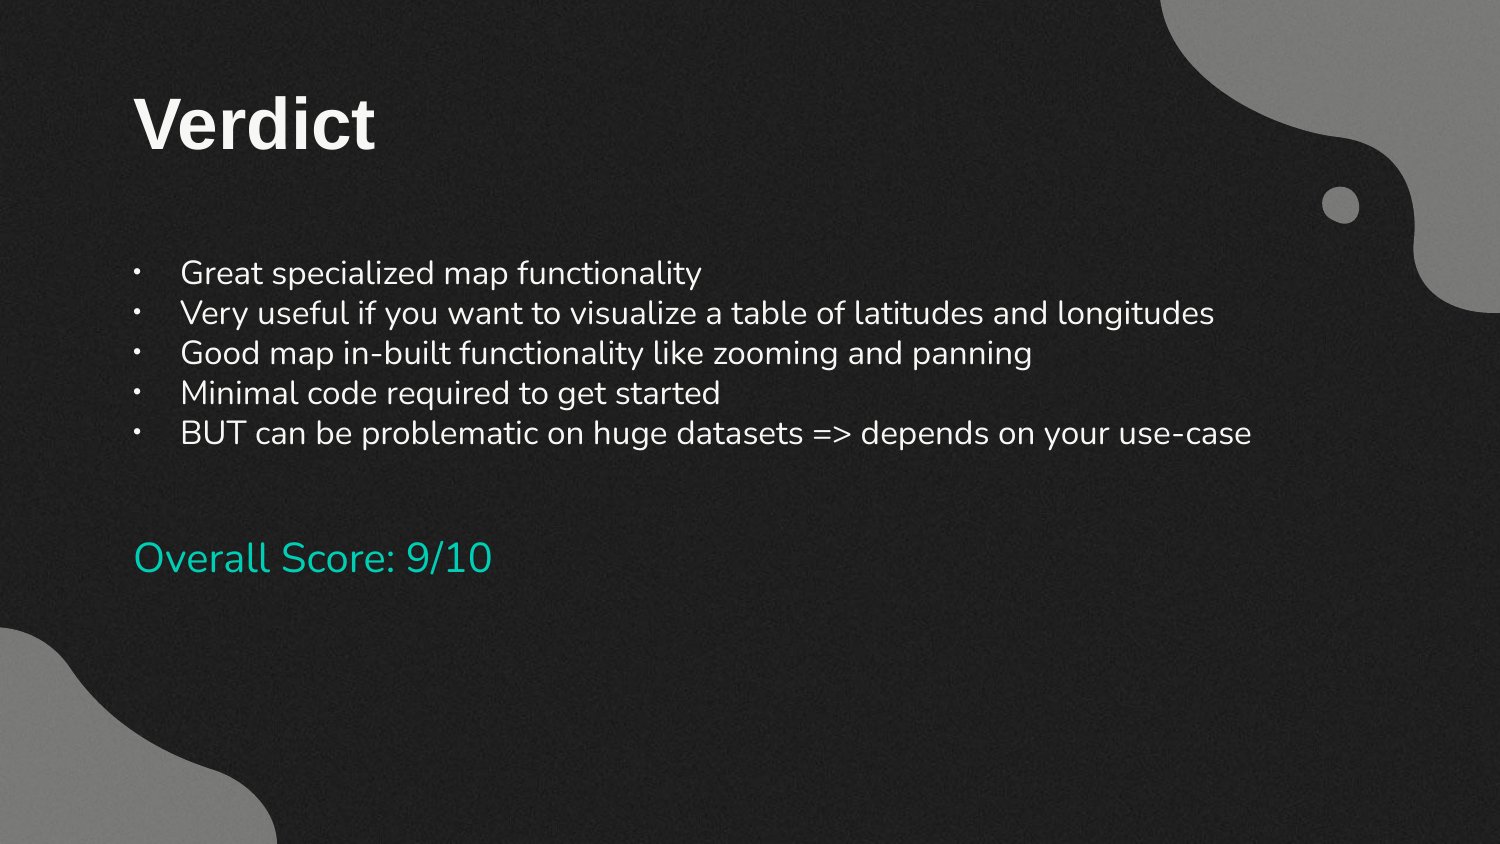

# Verdict
Great specialized map functionality
Very useful if you want to visualize a table of latitudes and longitudes
Good map in-built functionality like zooming and panning
Minimal code required to get started
BUT can be problematic on huge datasets => depends on your use-case

Overall Score: 9/10